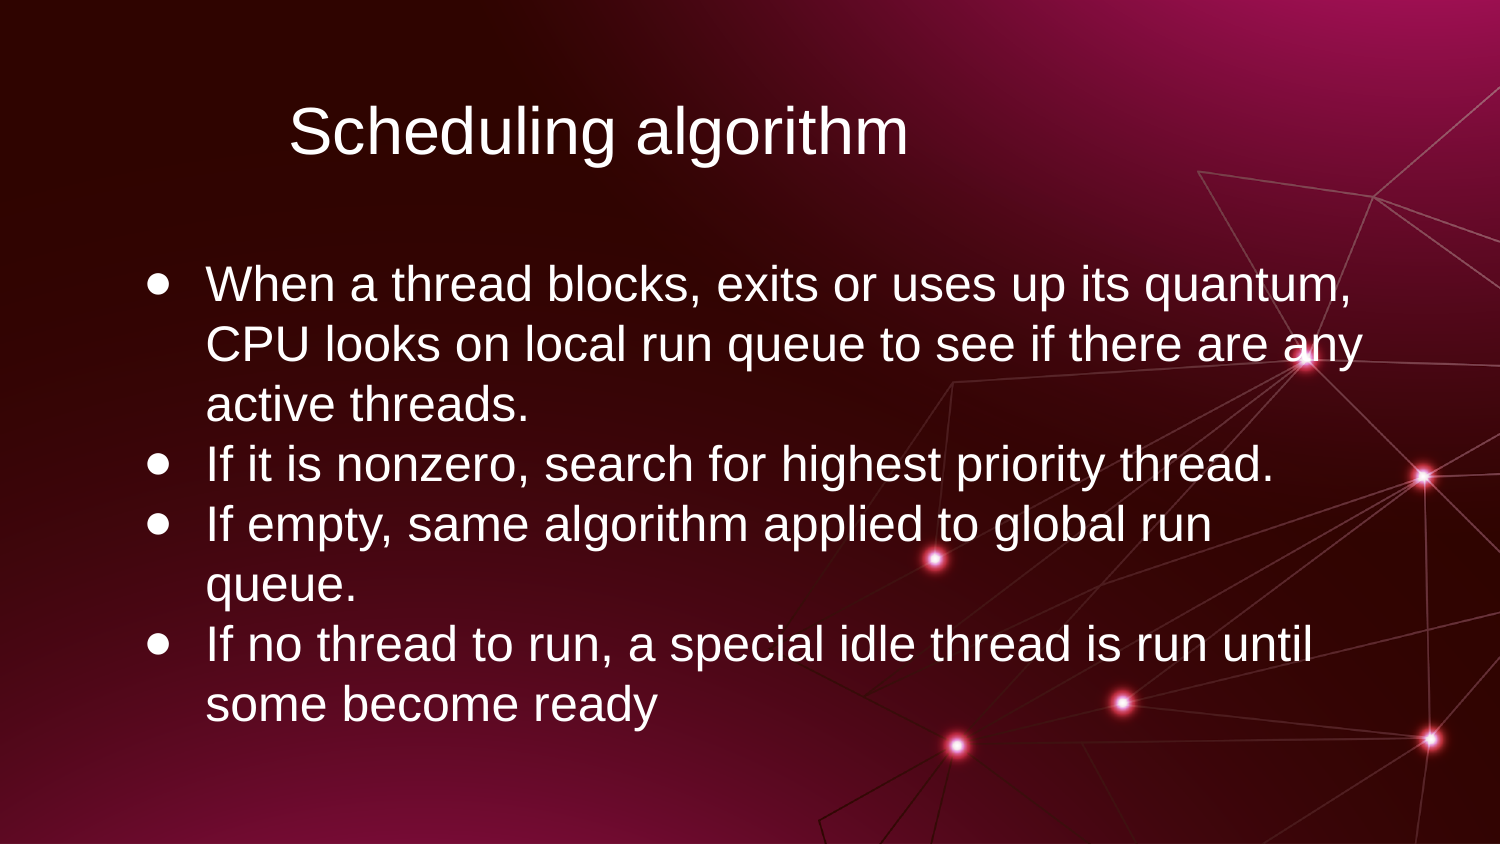

# Scheduling algorithm
When a thread blocks, exits or uses up its quantum, CPU looks on local run queue to see if there are any active threads.
If it is nonzero, search for highest priority thread.
If empty, same algorithm applied to global run queue.
If no thread to run, a special idle thread is run until some become ready